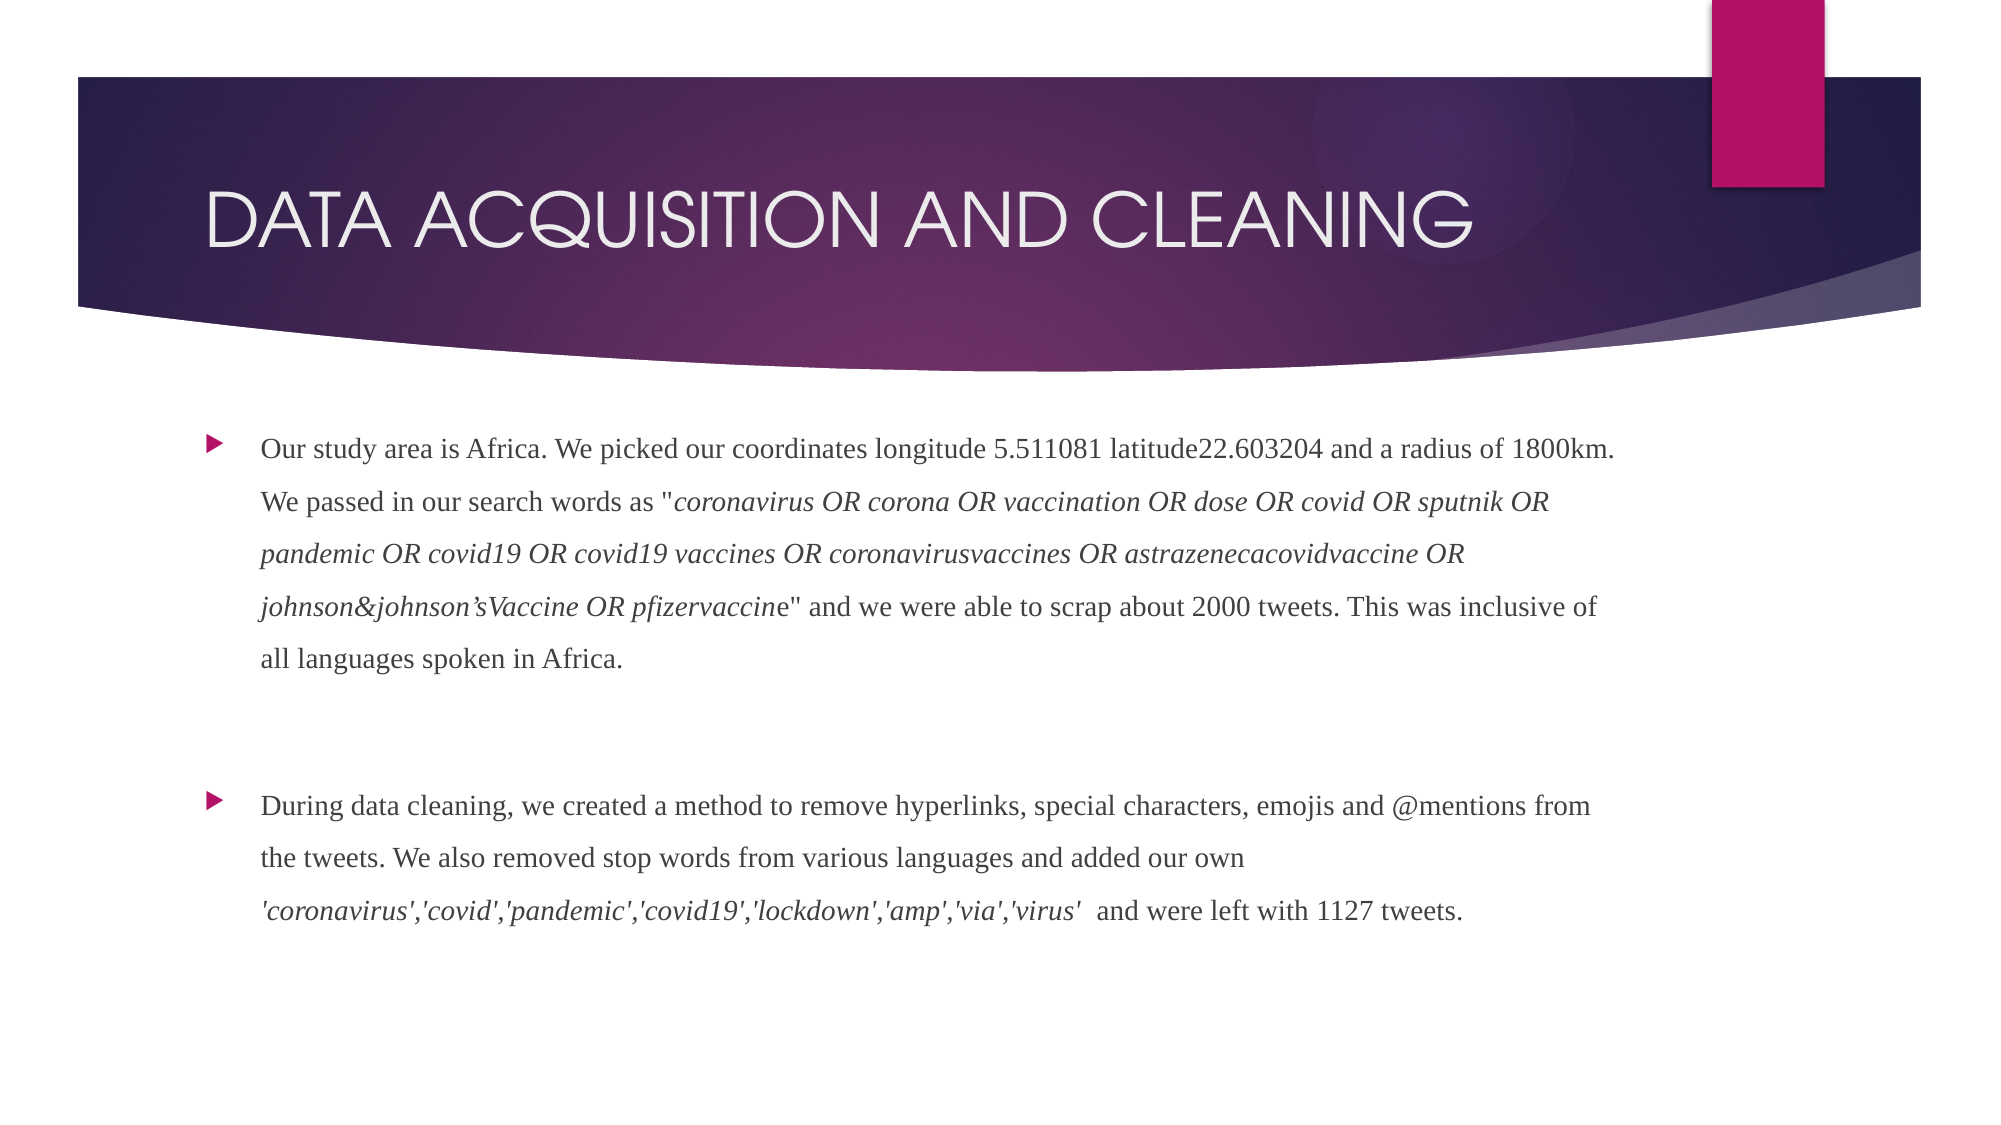

# DATA ACQUISITION AND CLEANING
Our study area is Africa. We picked our coordinates longitude 5.511081 latitude22.603204 and a radius of 1800km. We passed in our search words as "coronavirus OR corona OR vaccination OR dose OR covid OR sputnik OR pandemic OR covid19 OR covid19 vaccines OR coronavirusvaccines OR astrazenecacovidvaccine OR johnson&johnson’sVaccine OR pfizervaccine" and we were able to scrap about 2000 tweets. This was inclusive of all languages spoken in Africa.

During data cleaning, we created a method to remove hyperlinks, special characters, emojis and @mentions from the tweets. We also removed stop words from various languages and added our own 'coronavirus','covid','pandemic','covid19','lockdown','amp','via','virus'  and were left with 1127 tweets.